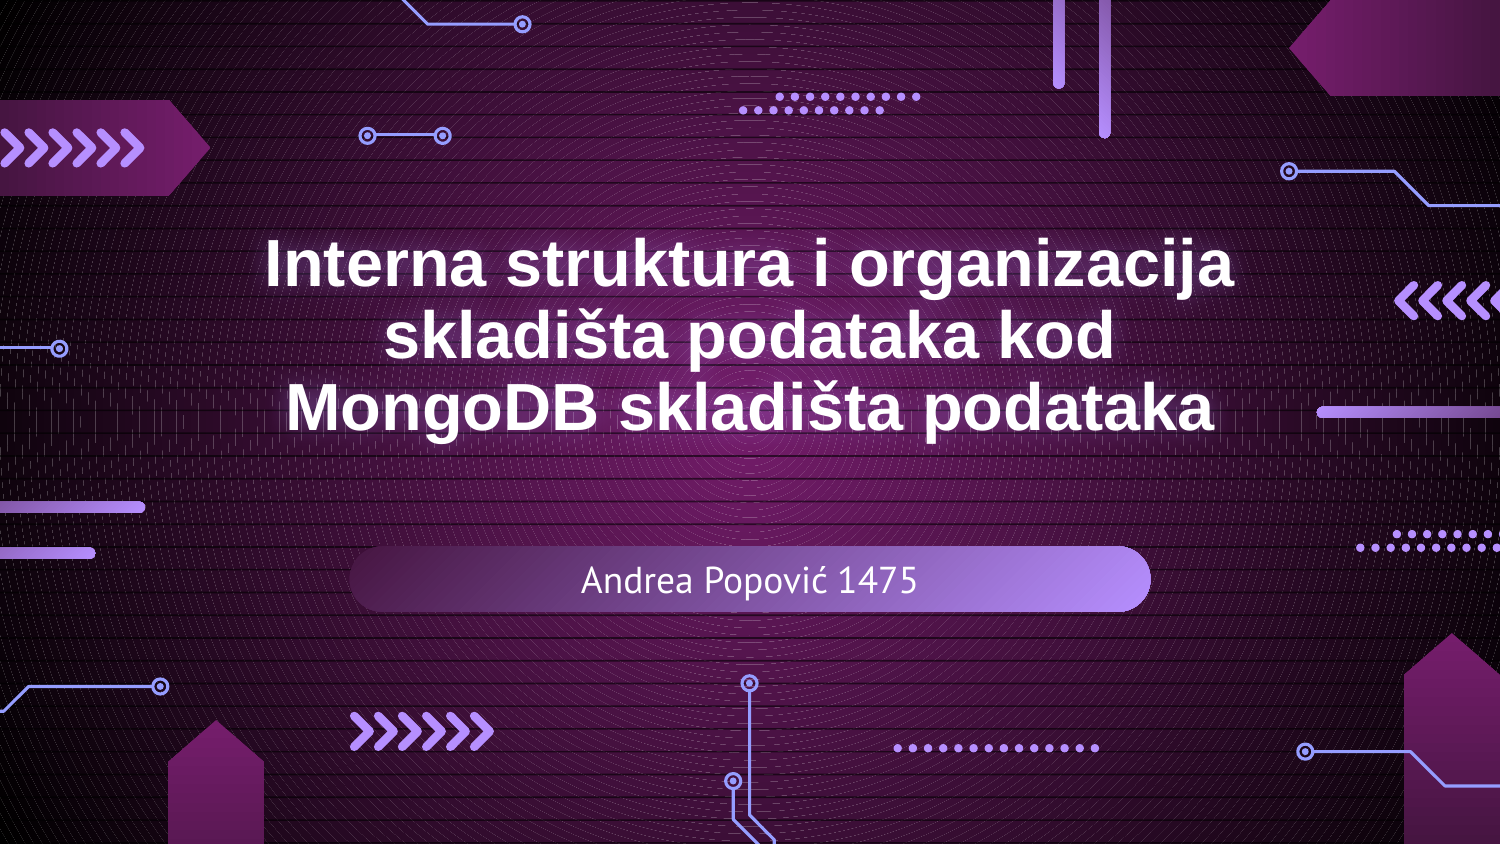

# Interna struktura i organizacija skladišta podataka kod MongoDB skladišta podataka

Andrea Popović 1475